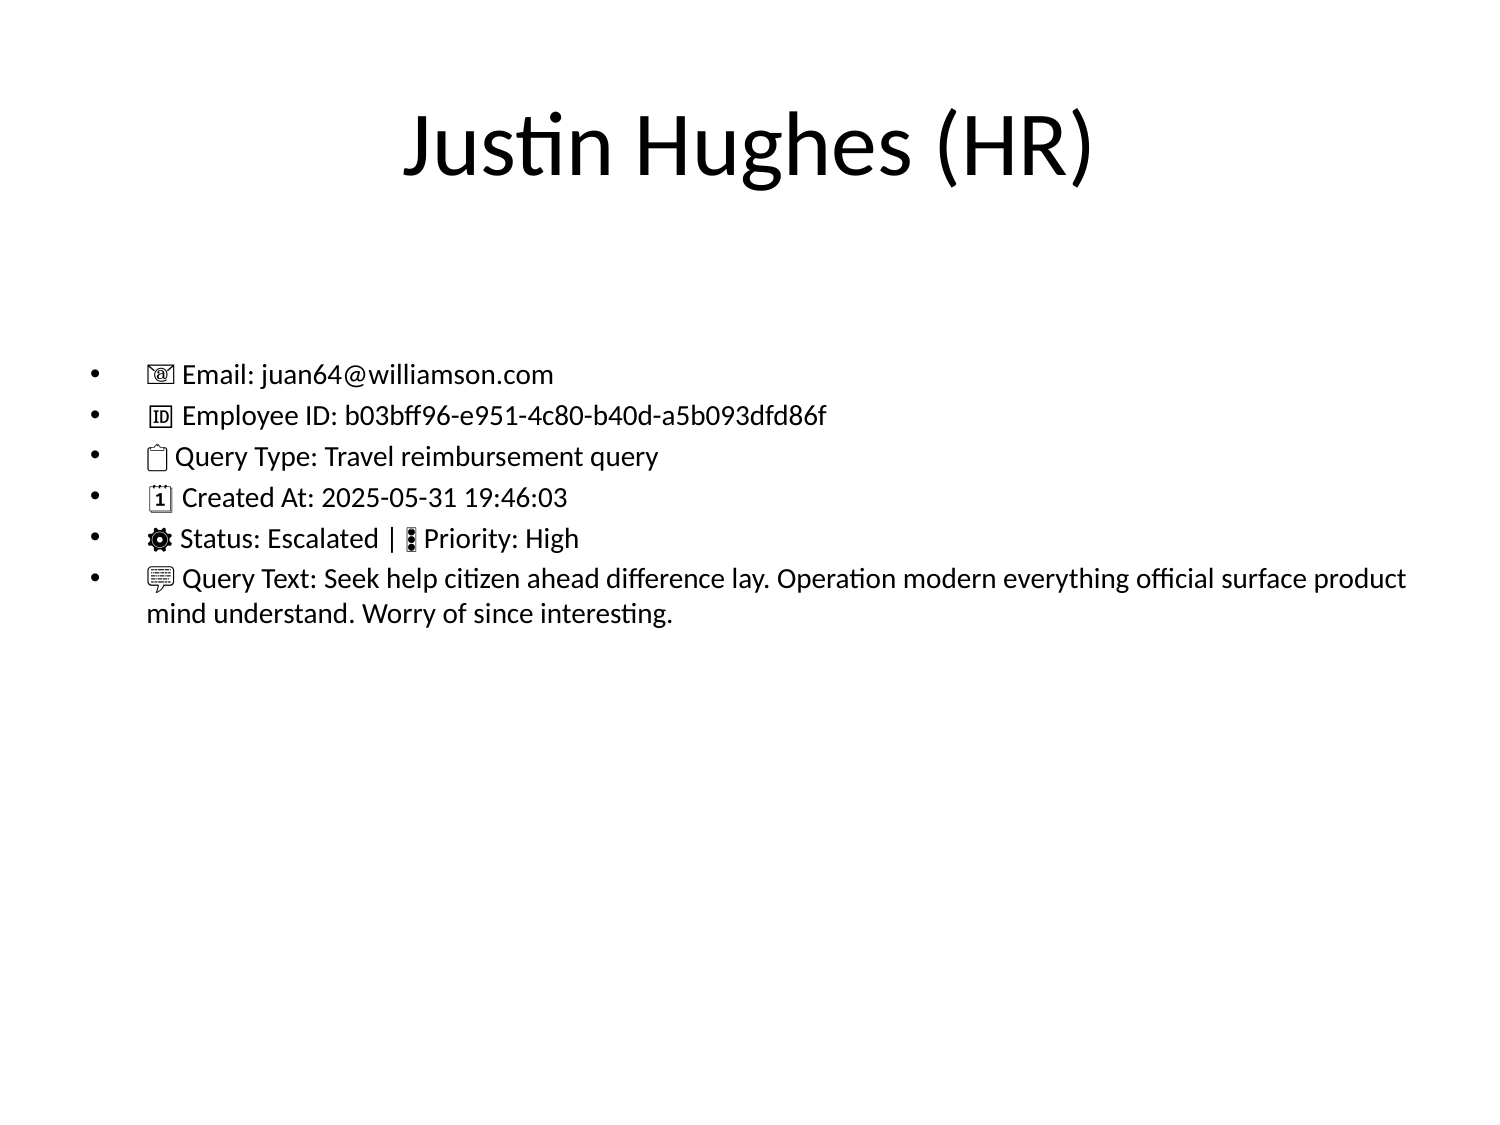

# Justin Hughes (HR)

📧 Email: juan64@williamson.com
🆔 Employee ID: b03bff96-e951-4c80-b40d-a5b093dfd86f
📋 Query Type: Travel reimbursement query
🗓 Created At: 2025-05-31 19:46:03
⚙ Status: Escalated | 🚦 Priority: High
💬 Query Text: Seek help citizen ahead difference lay. Operation modern everything official surface product mind understand. Worry of since interesting.